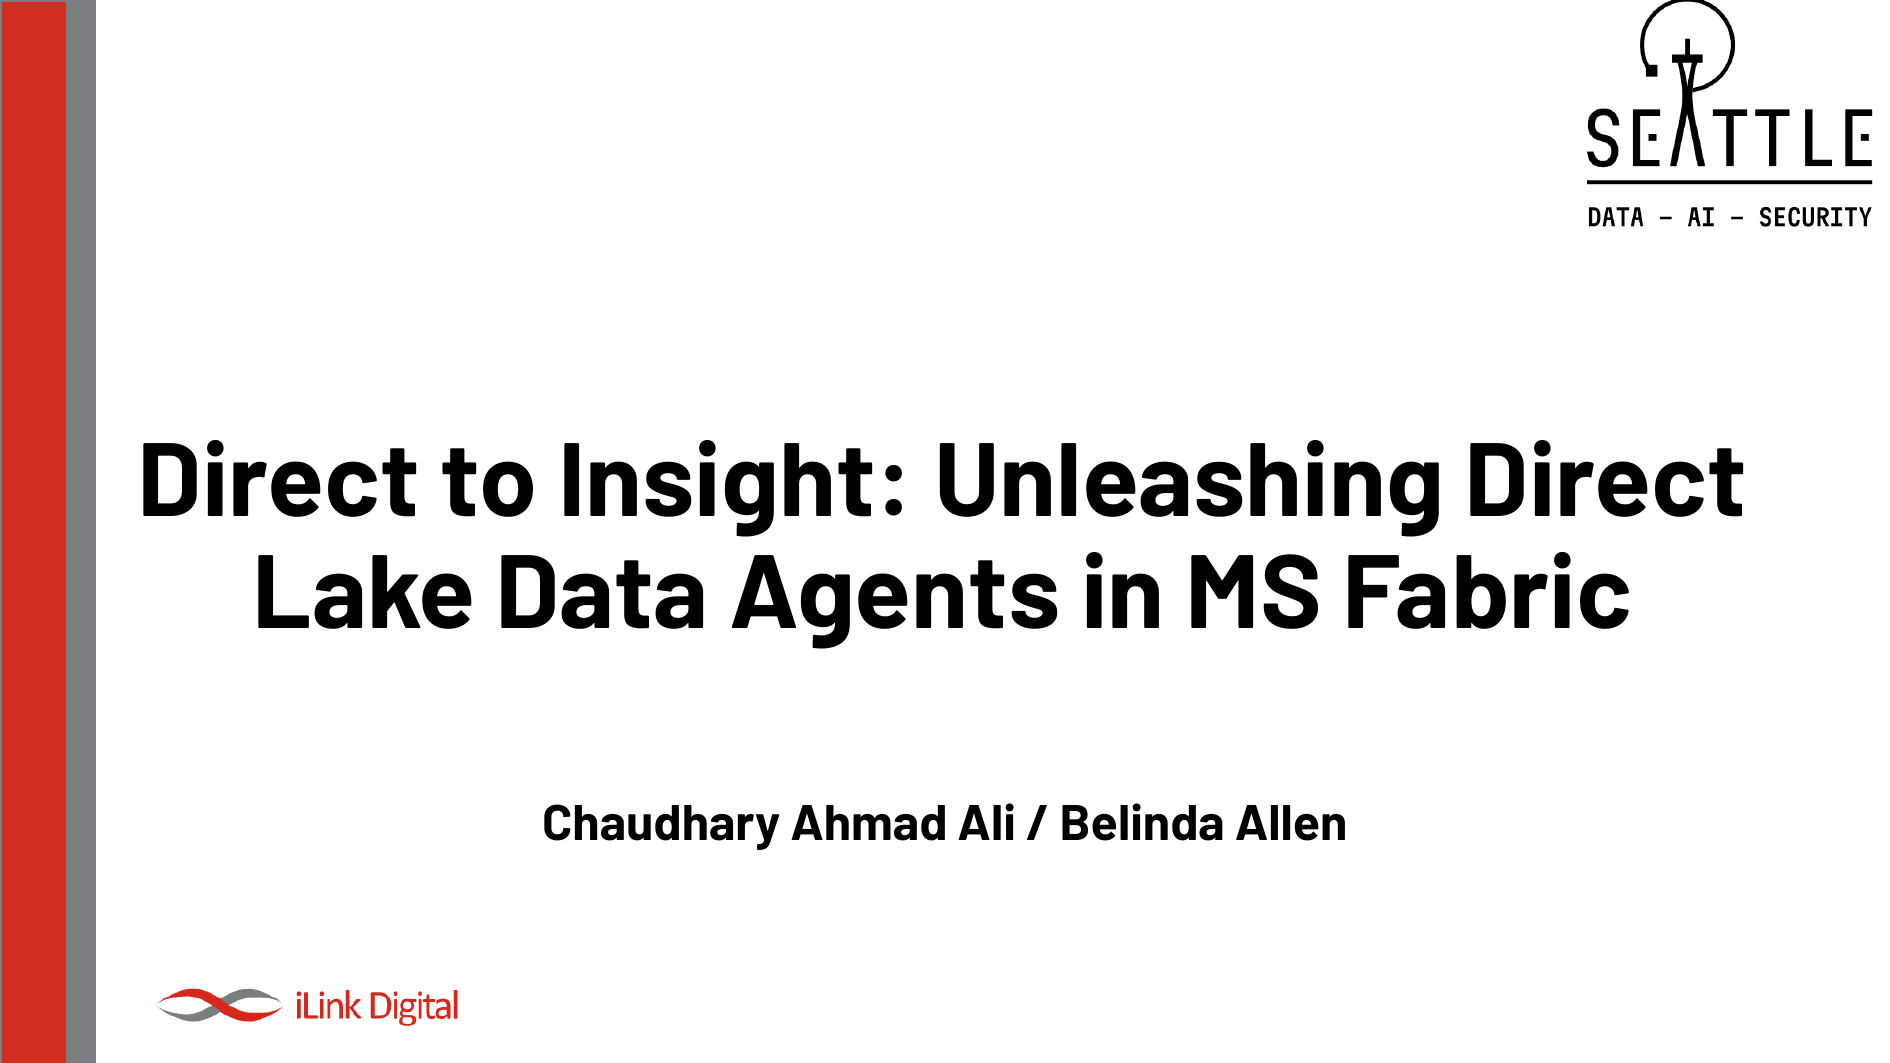

# Direct to Insight: Unleashing Direct Lake Data Agents in MS Fabric
Chaudhary Ahmad Ali / Belinda Allen